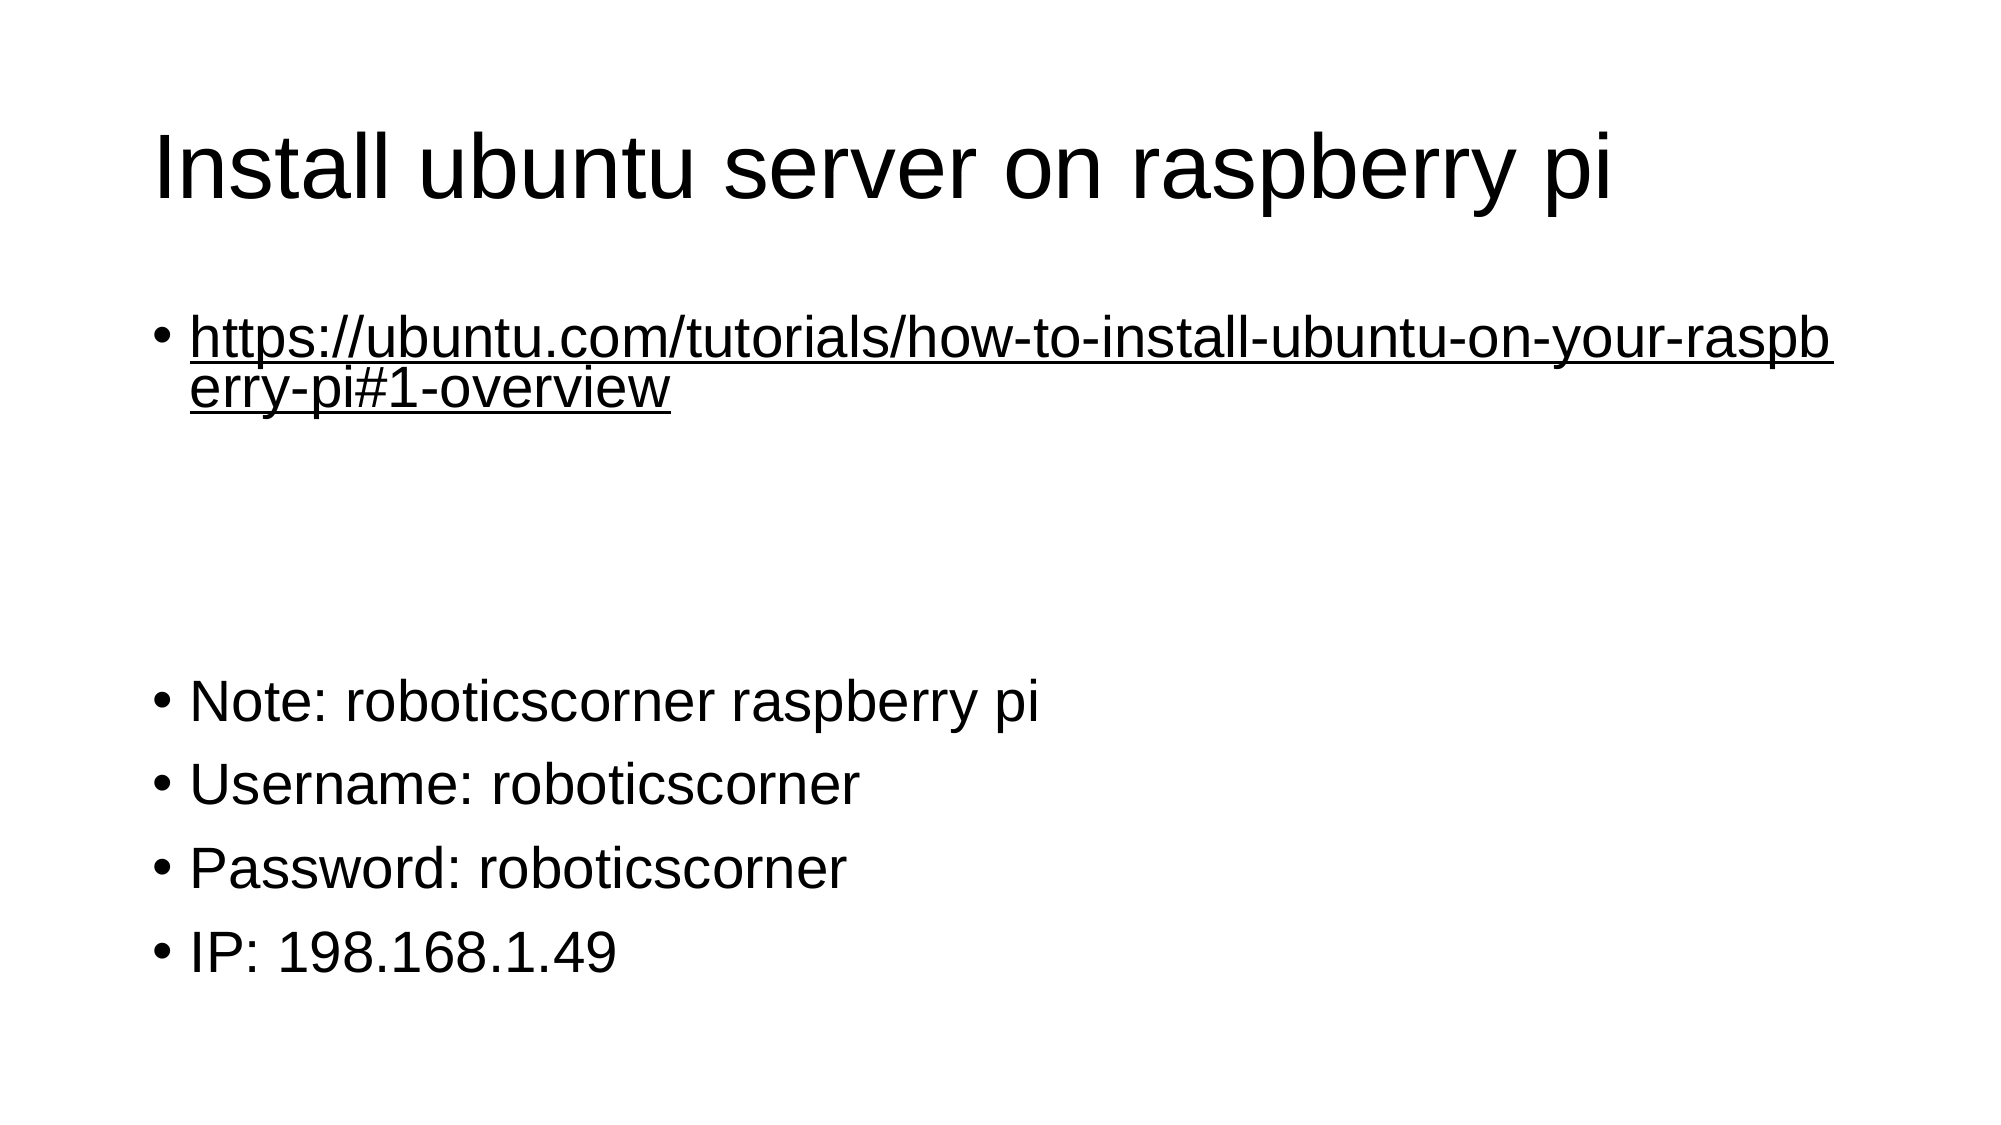

# Install ubuntu server on raspberry pi
https://ubuntu.com/tutorials/how-to-install-ubuntu-on-your-raspberry-pi#1-overview

Note: roboticscorner raspberry pi
Username: roboticscorner
Password: roboticscorner
IP: 198.168.1.49